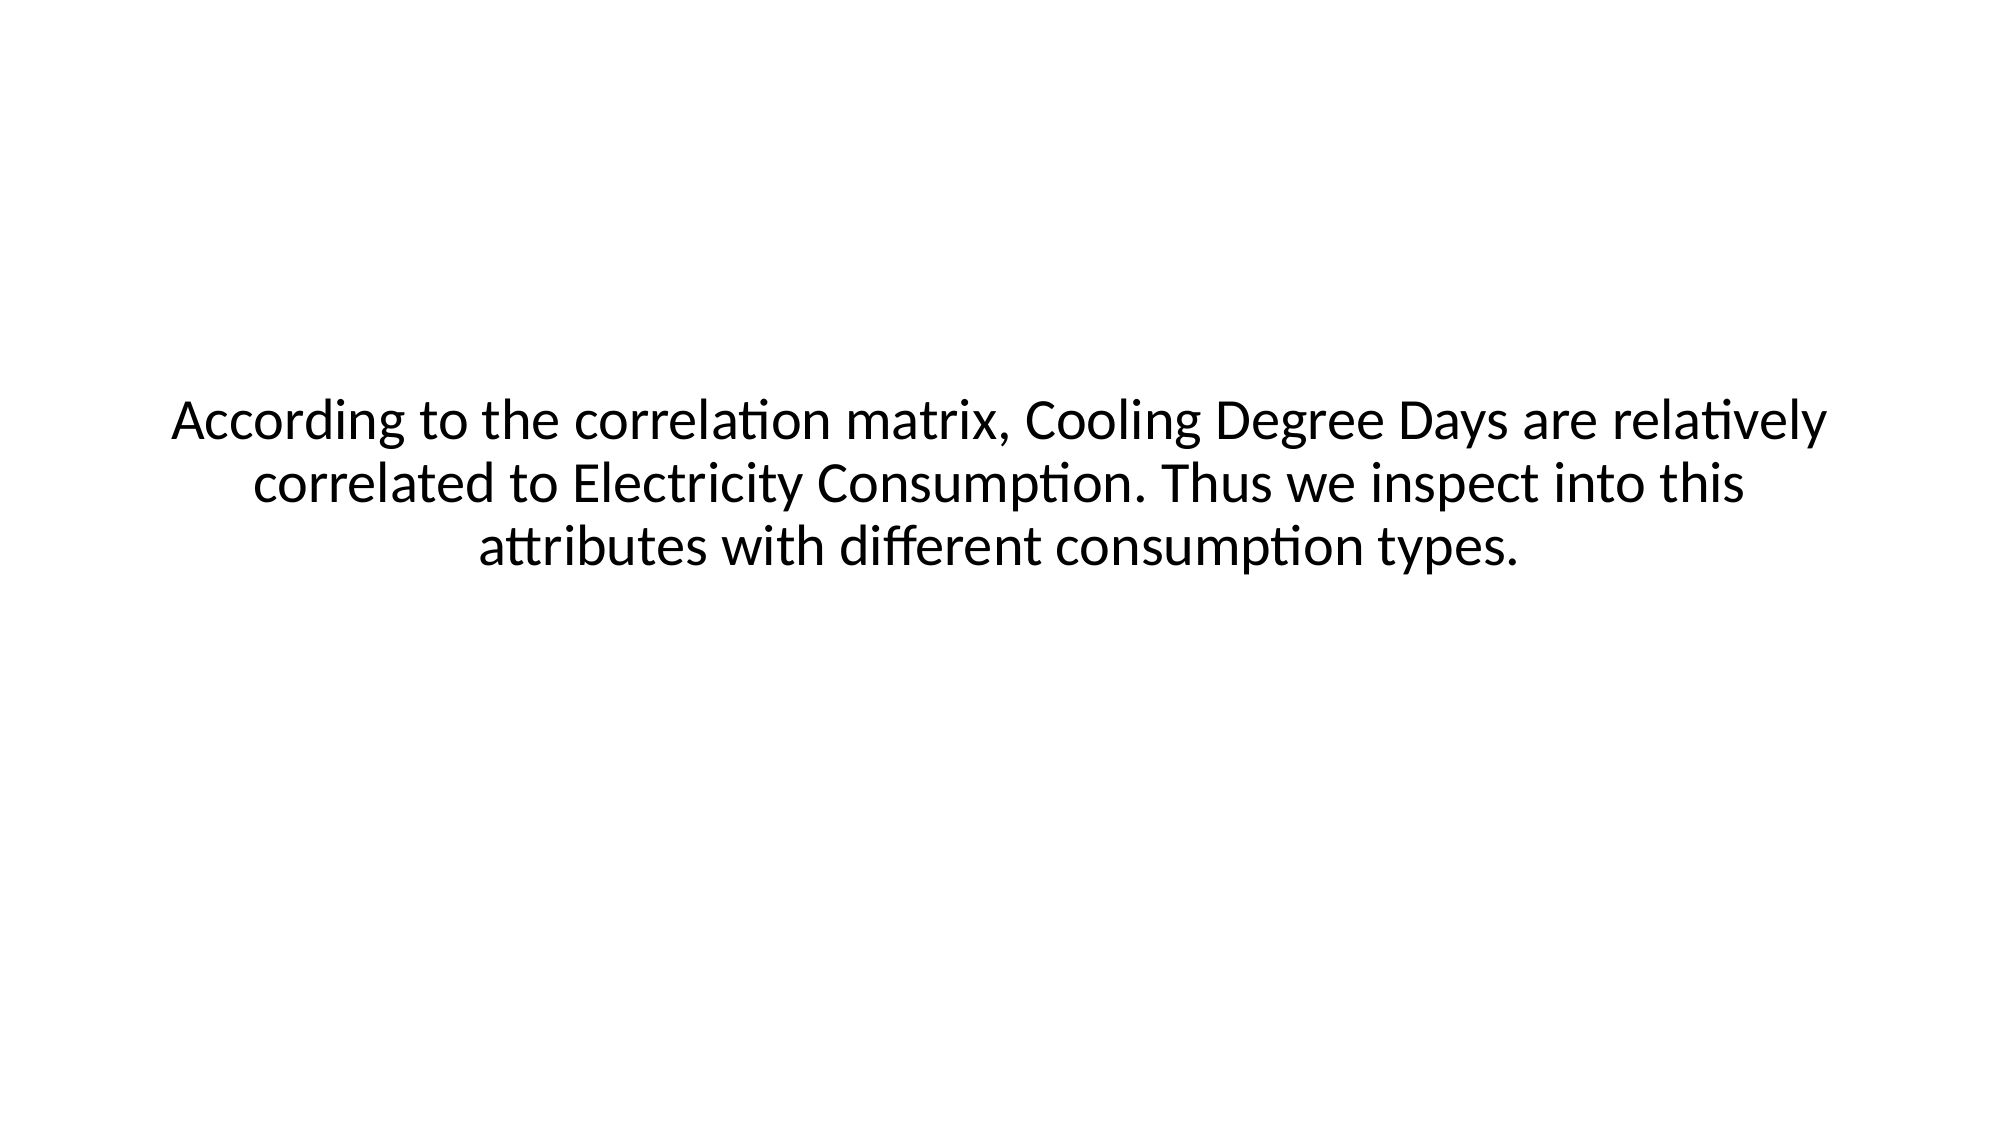

According to the correlation matrix, Cooling Degree Days are relatively correlated to Electricity Consumption. Thus we inspect into this attributes with different consumption types.